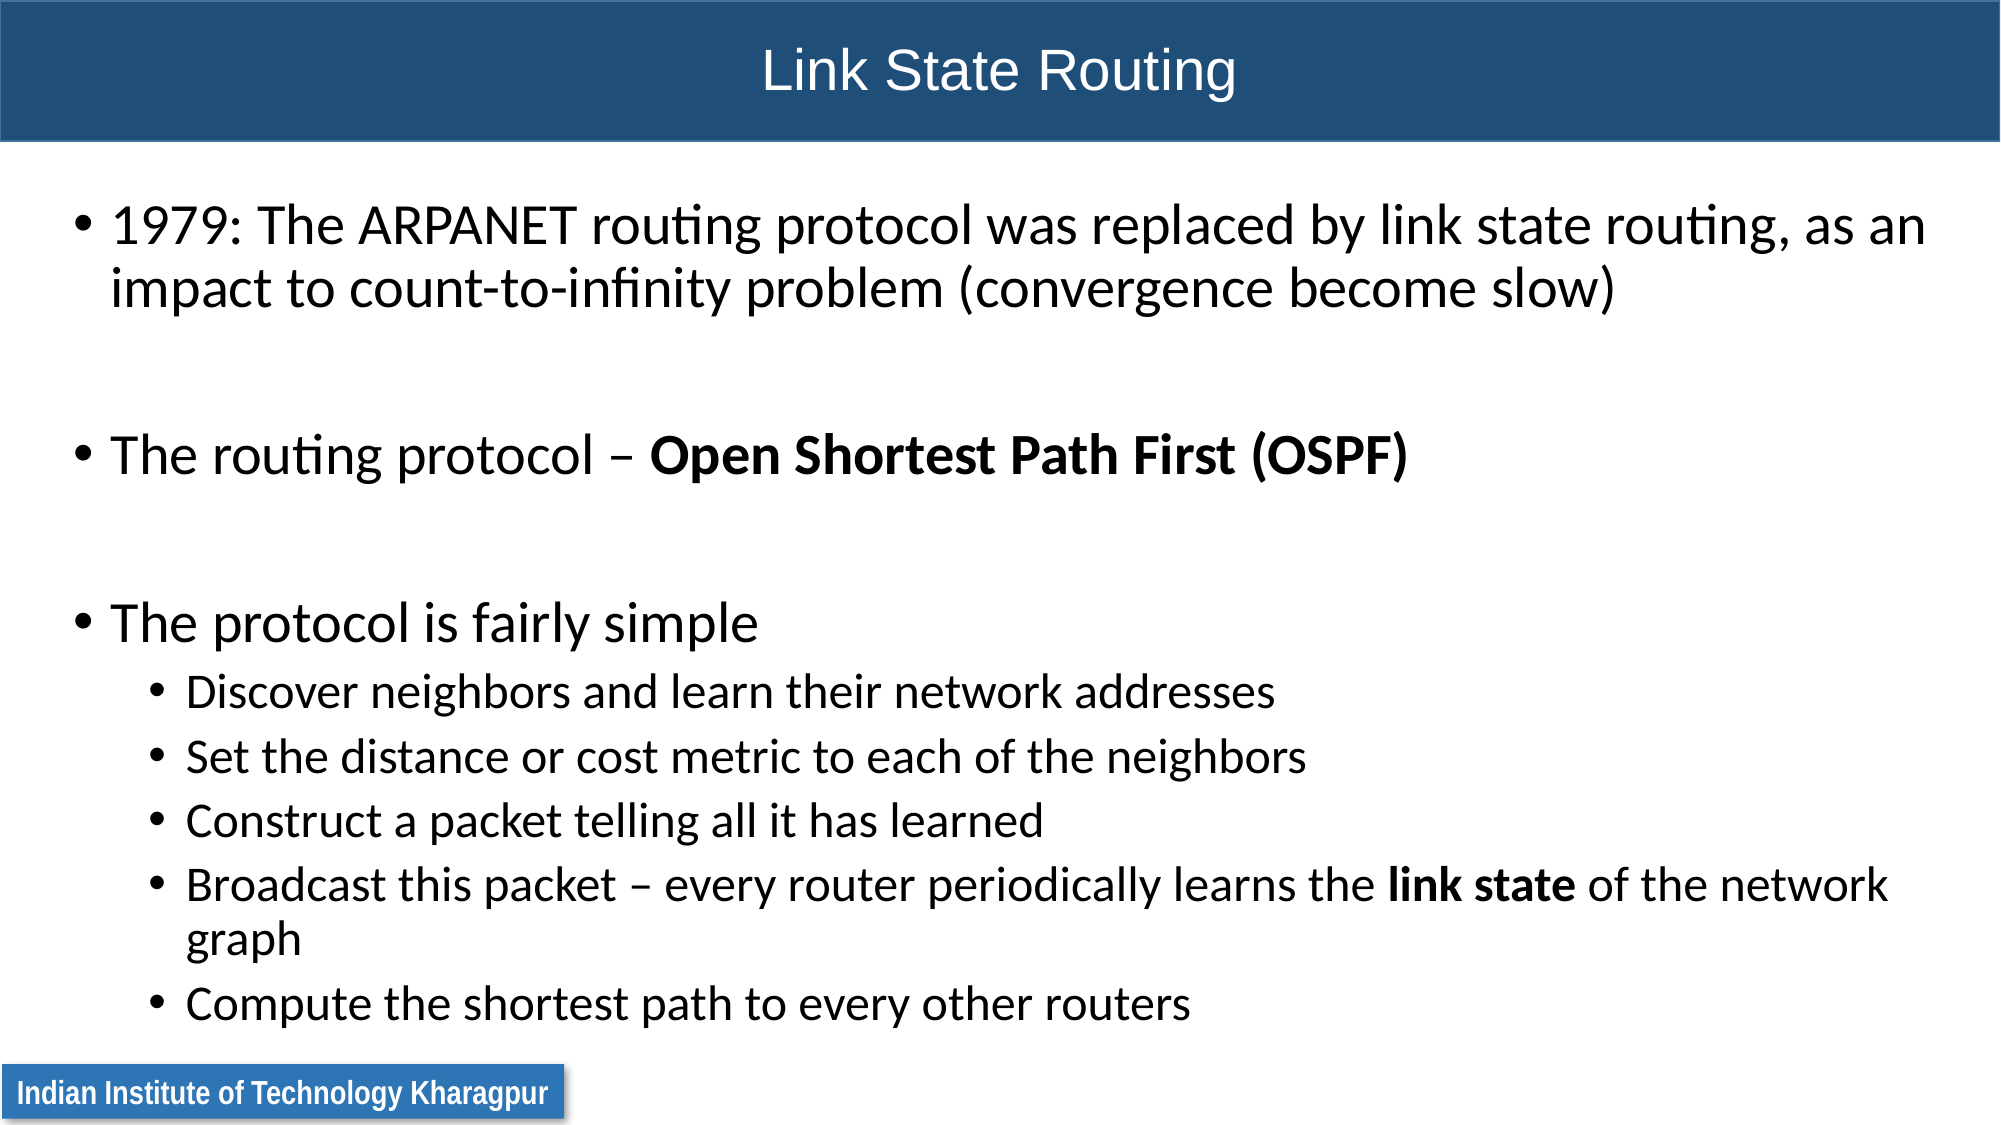

# Link State Routing
1979: The ARPANET routing protocol was replaced by link state routing, as an impact to count-to-infinity problem (convergence become slow)

The routing protocol – Open Shortest Path First (OSPF)

The protocol is fairly simple
Discover neighbors and learn their network addresses
Set the distance or cost metric to each of the neighbors
Construct a packet telling all it has learned
Broadcast this packet – every router periodically learns the link state of the network graph
Compute the shortest path to every other routers